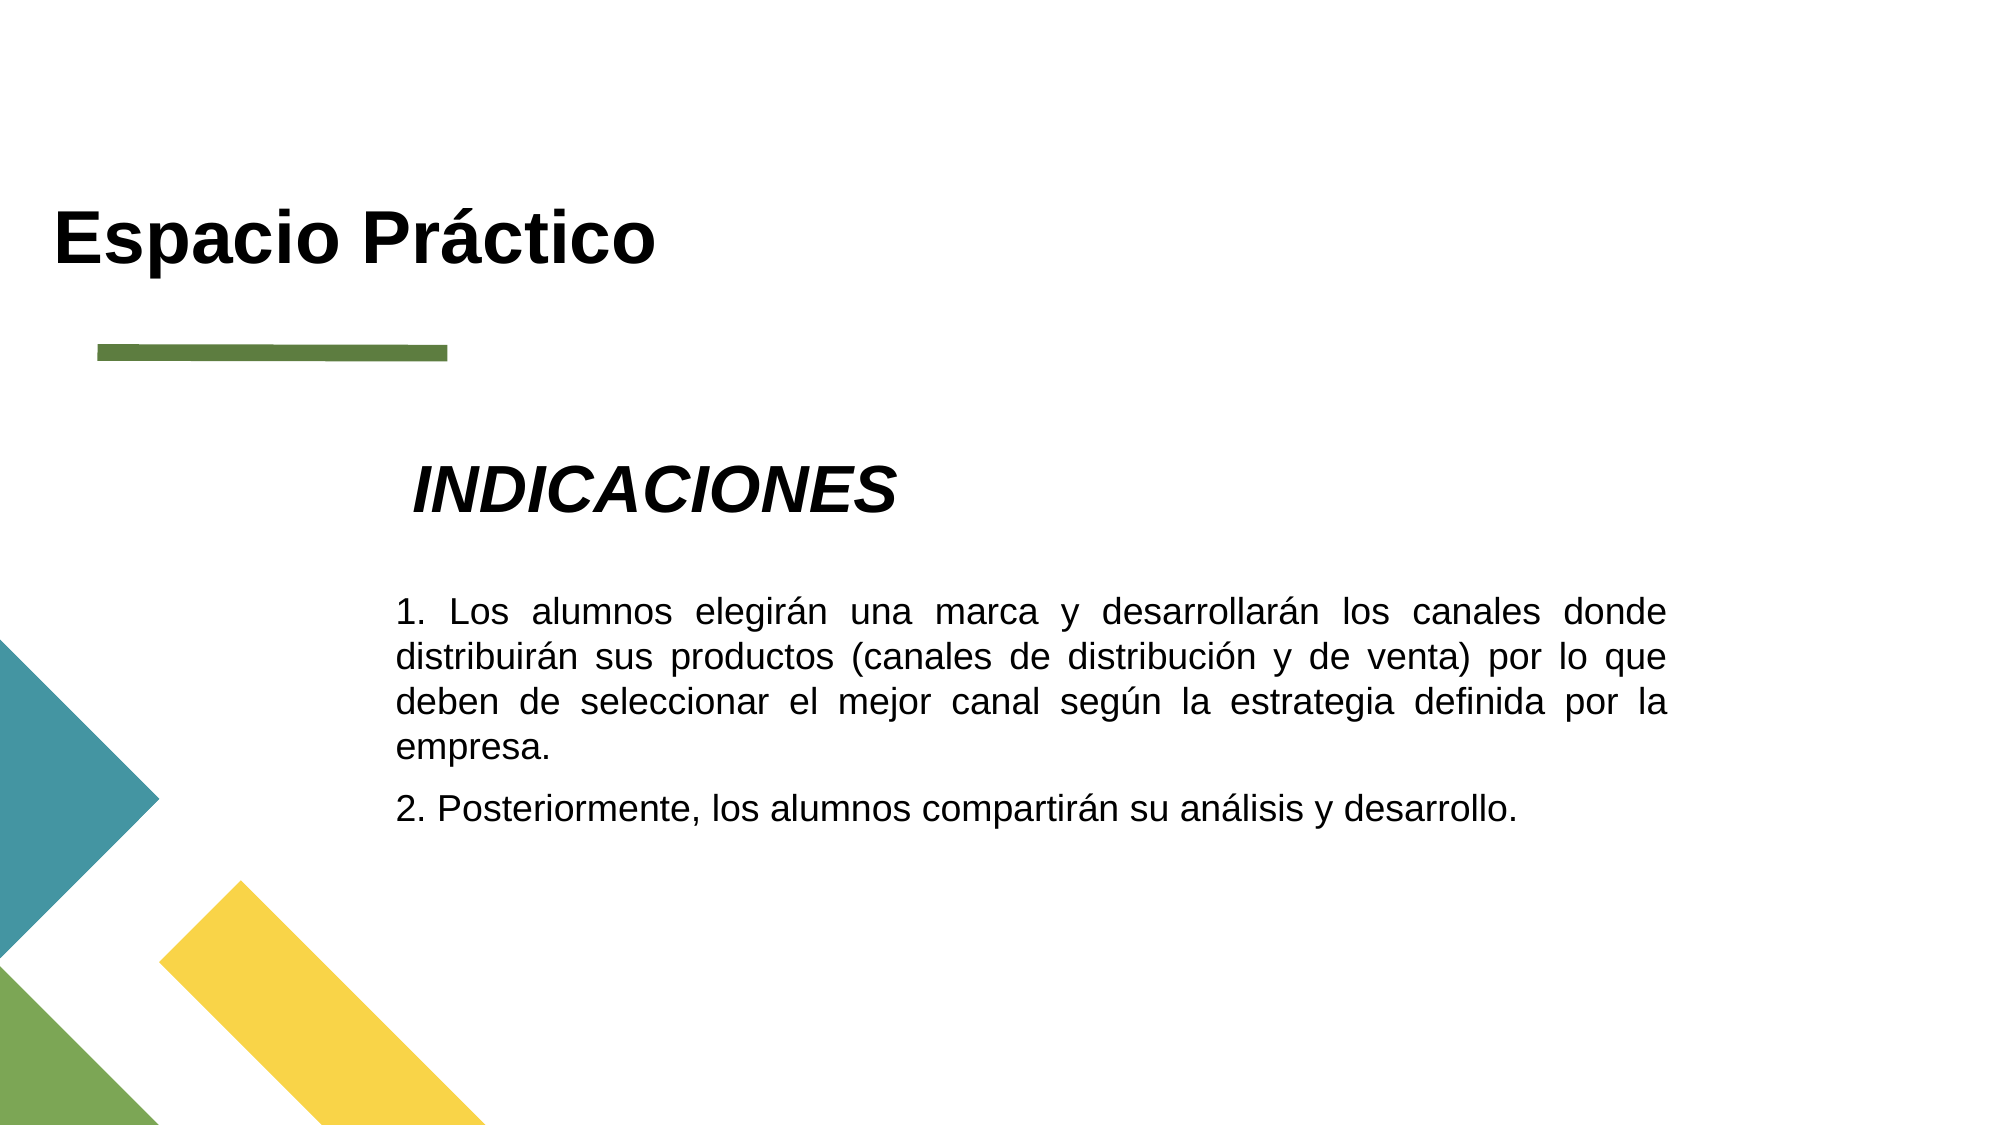

Espacio Práctico
INDICACIONES
1. Los alumnos elegirán una marca y desarrollarán los canales donde distribuirán sus productos (canales de distribución y de venta) por lo que deben de seleccionar el mejor canal según la estrategia definida por la empresa.
2. Posteriormente, los alumnos compartirán su análisis y desarrollo.